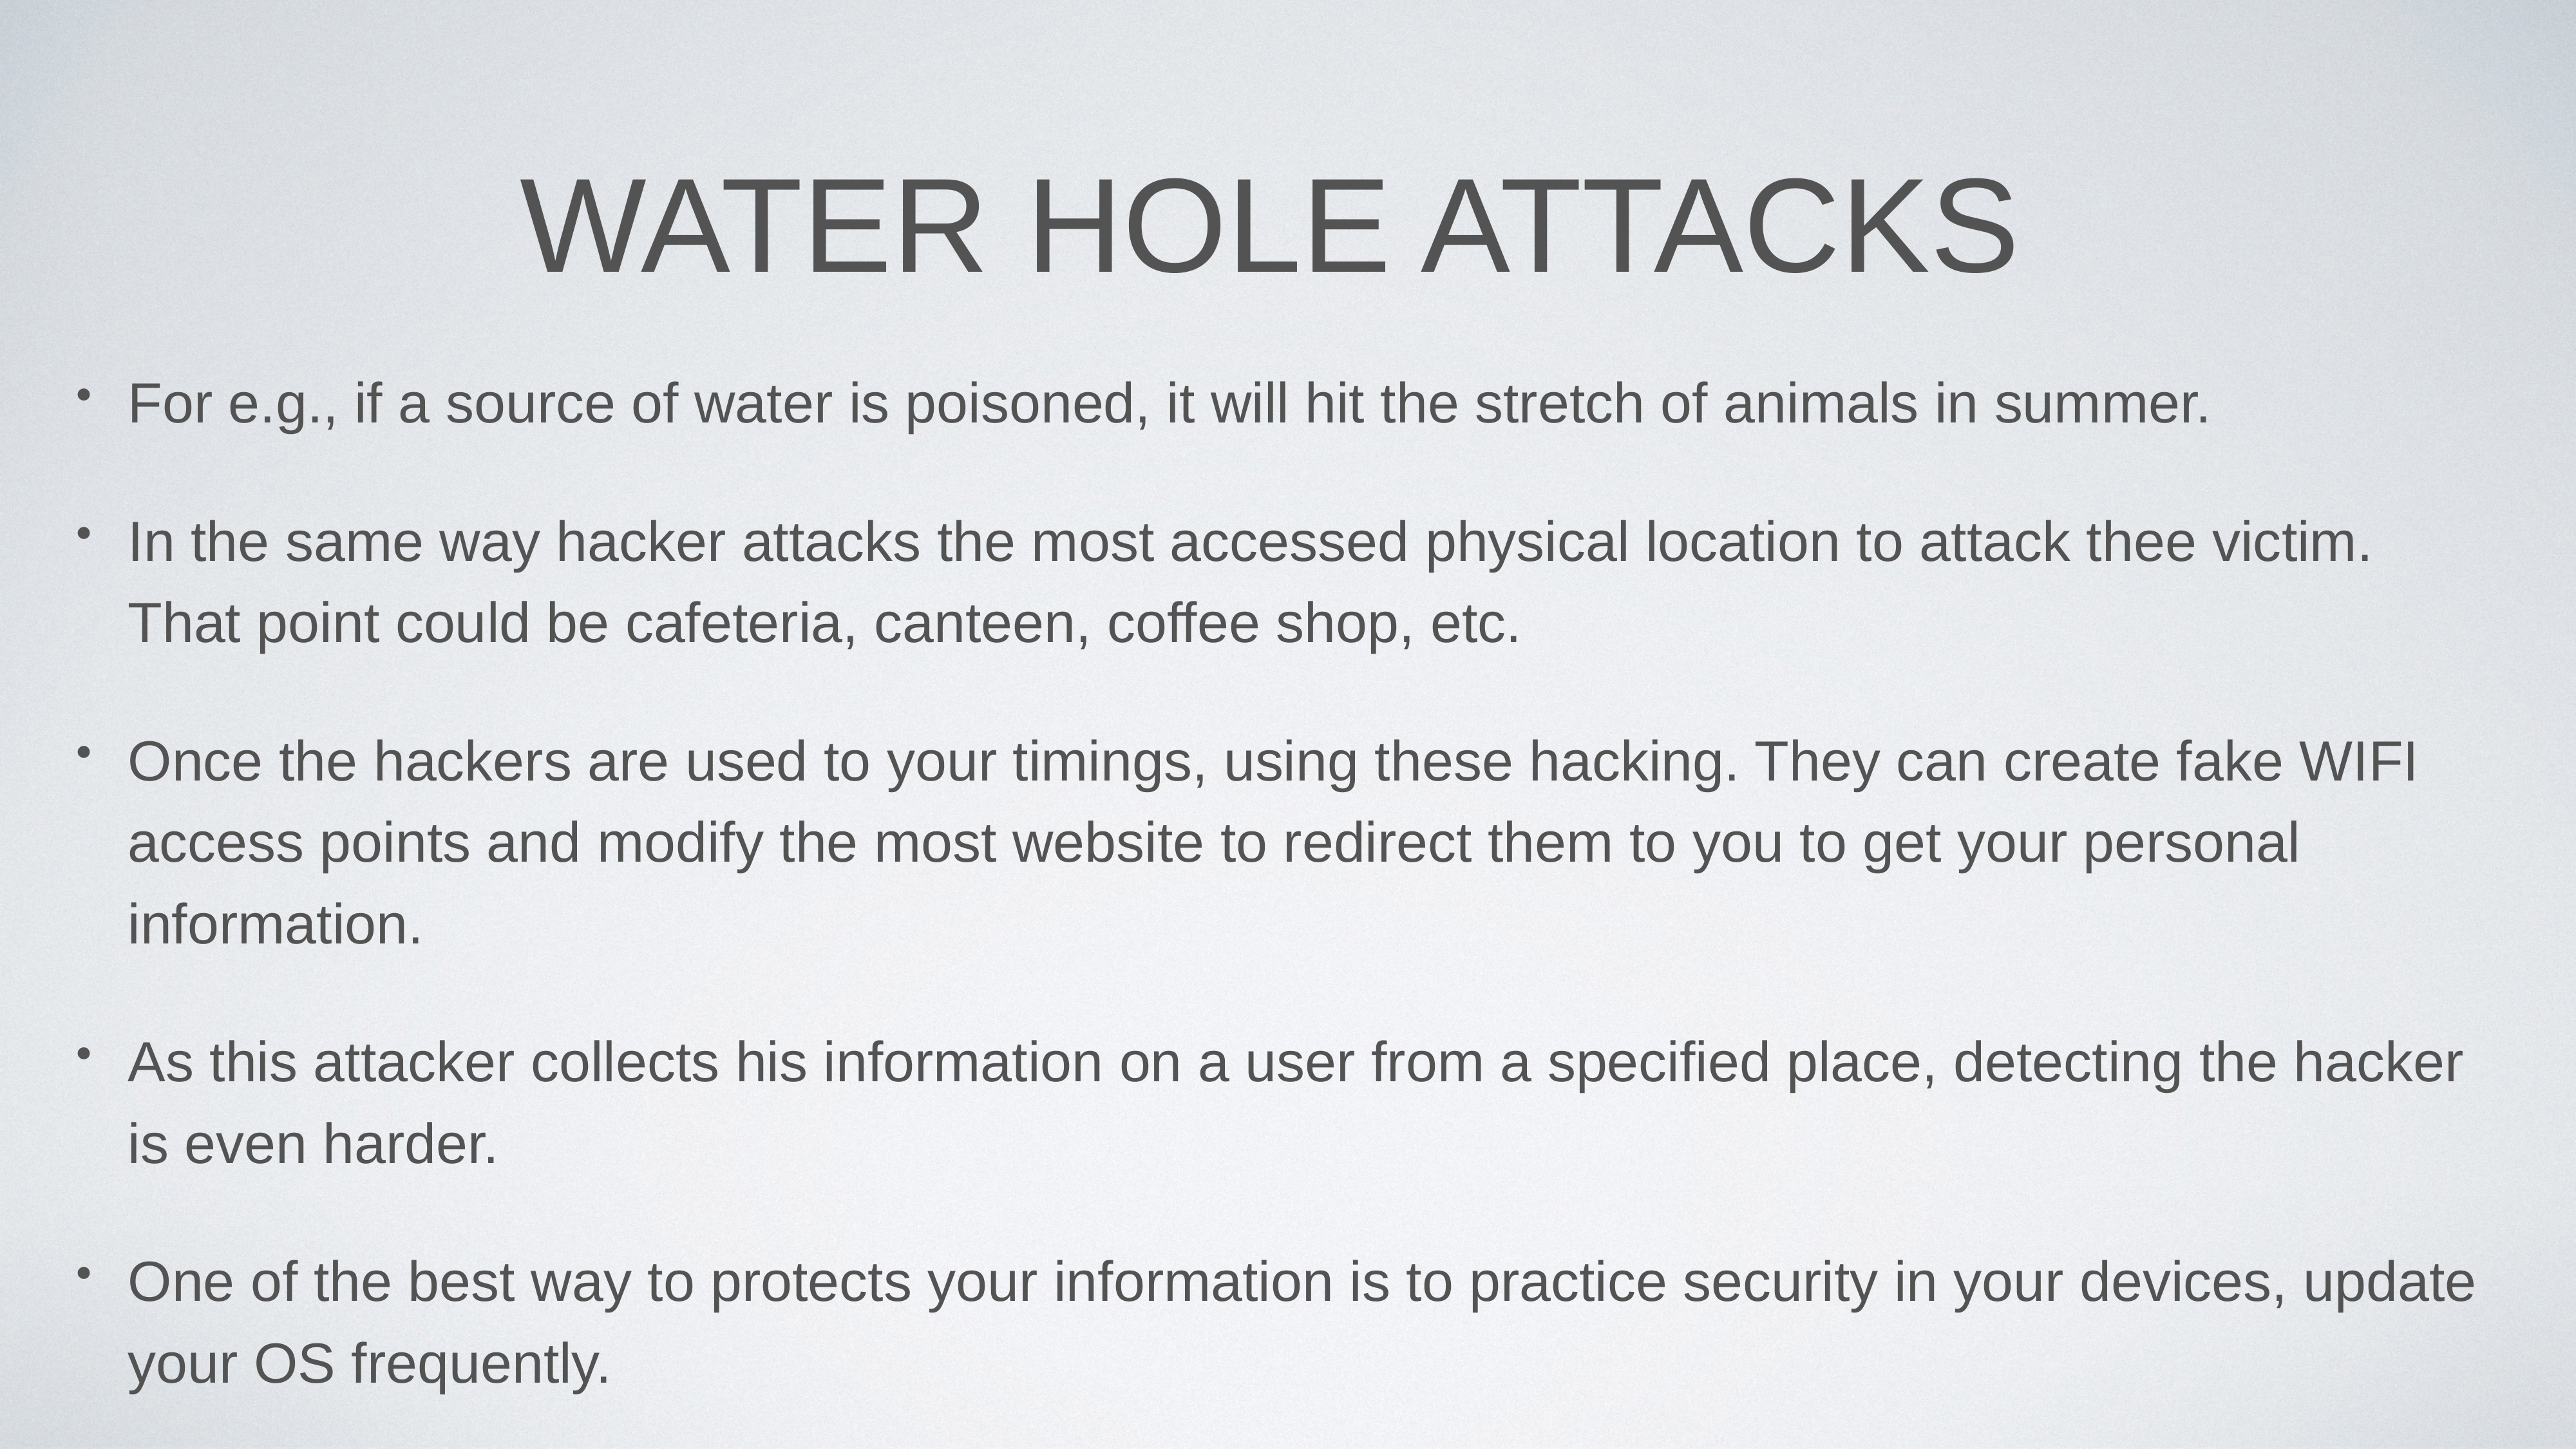

# Water hole attacks
For e.g., if a source of water is poisoned, it will hit the stretch of animals in summer.
In the same way hacker attacks the most accessed physical location to attack thee victim. That point could be cafeteria, canteen, coffee shop, etc.
Once the hackers are used to your timings, using these hacking. They can create fake WIFI access points and modify the most website to redirect them to you to get your personal information.
As this attacker collects his information on a user from a specified place, detecting the hacker is even harder.
One of the best way to protects your information is to practice security in your devices, update your OS frequently.